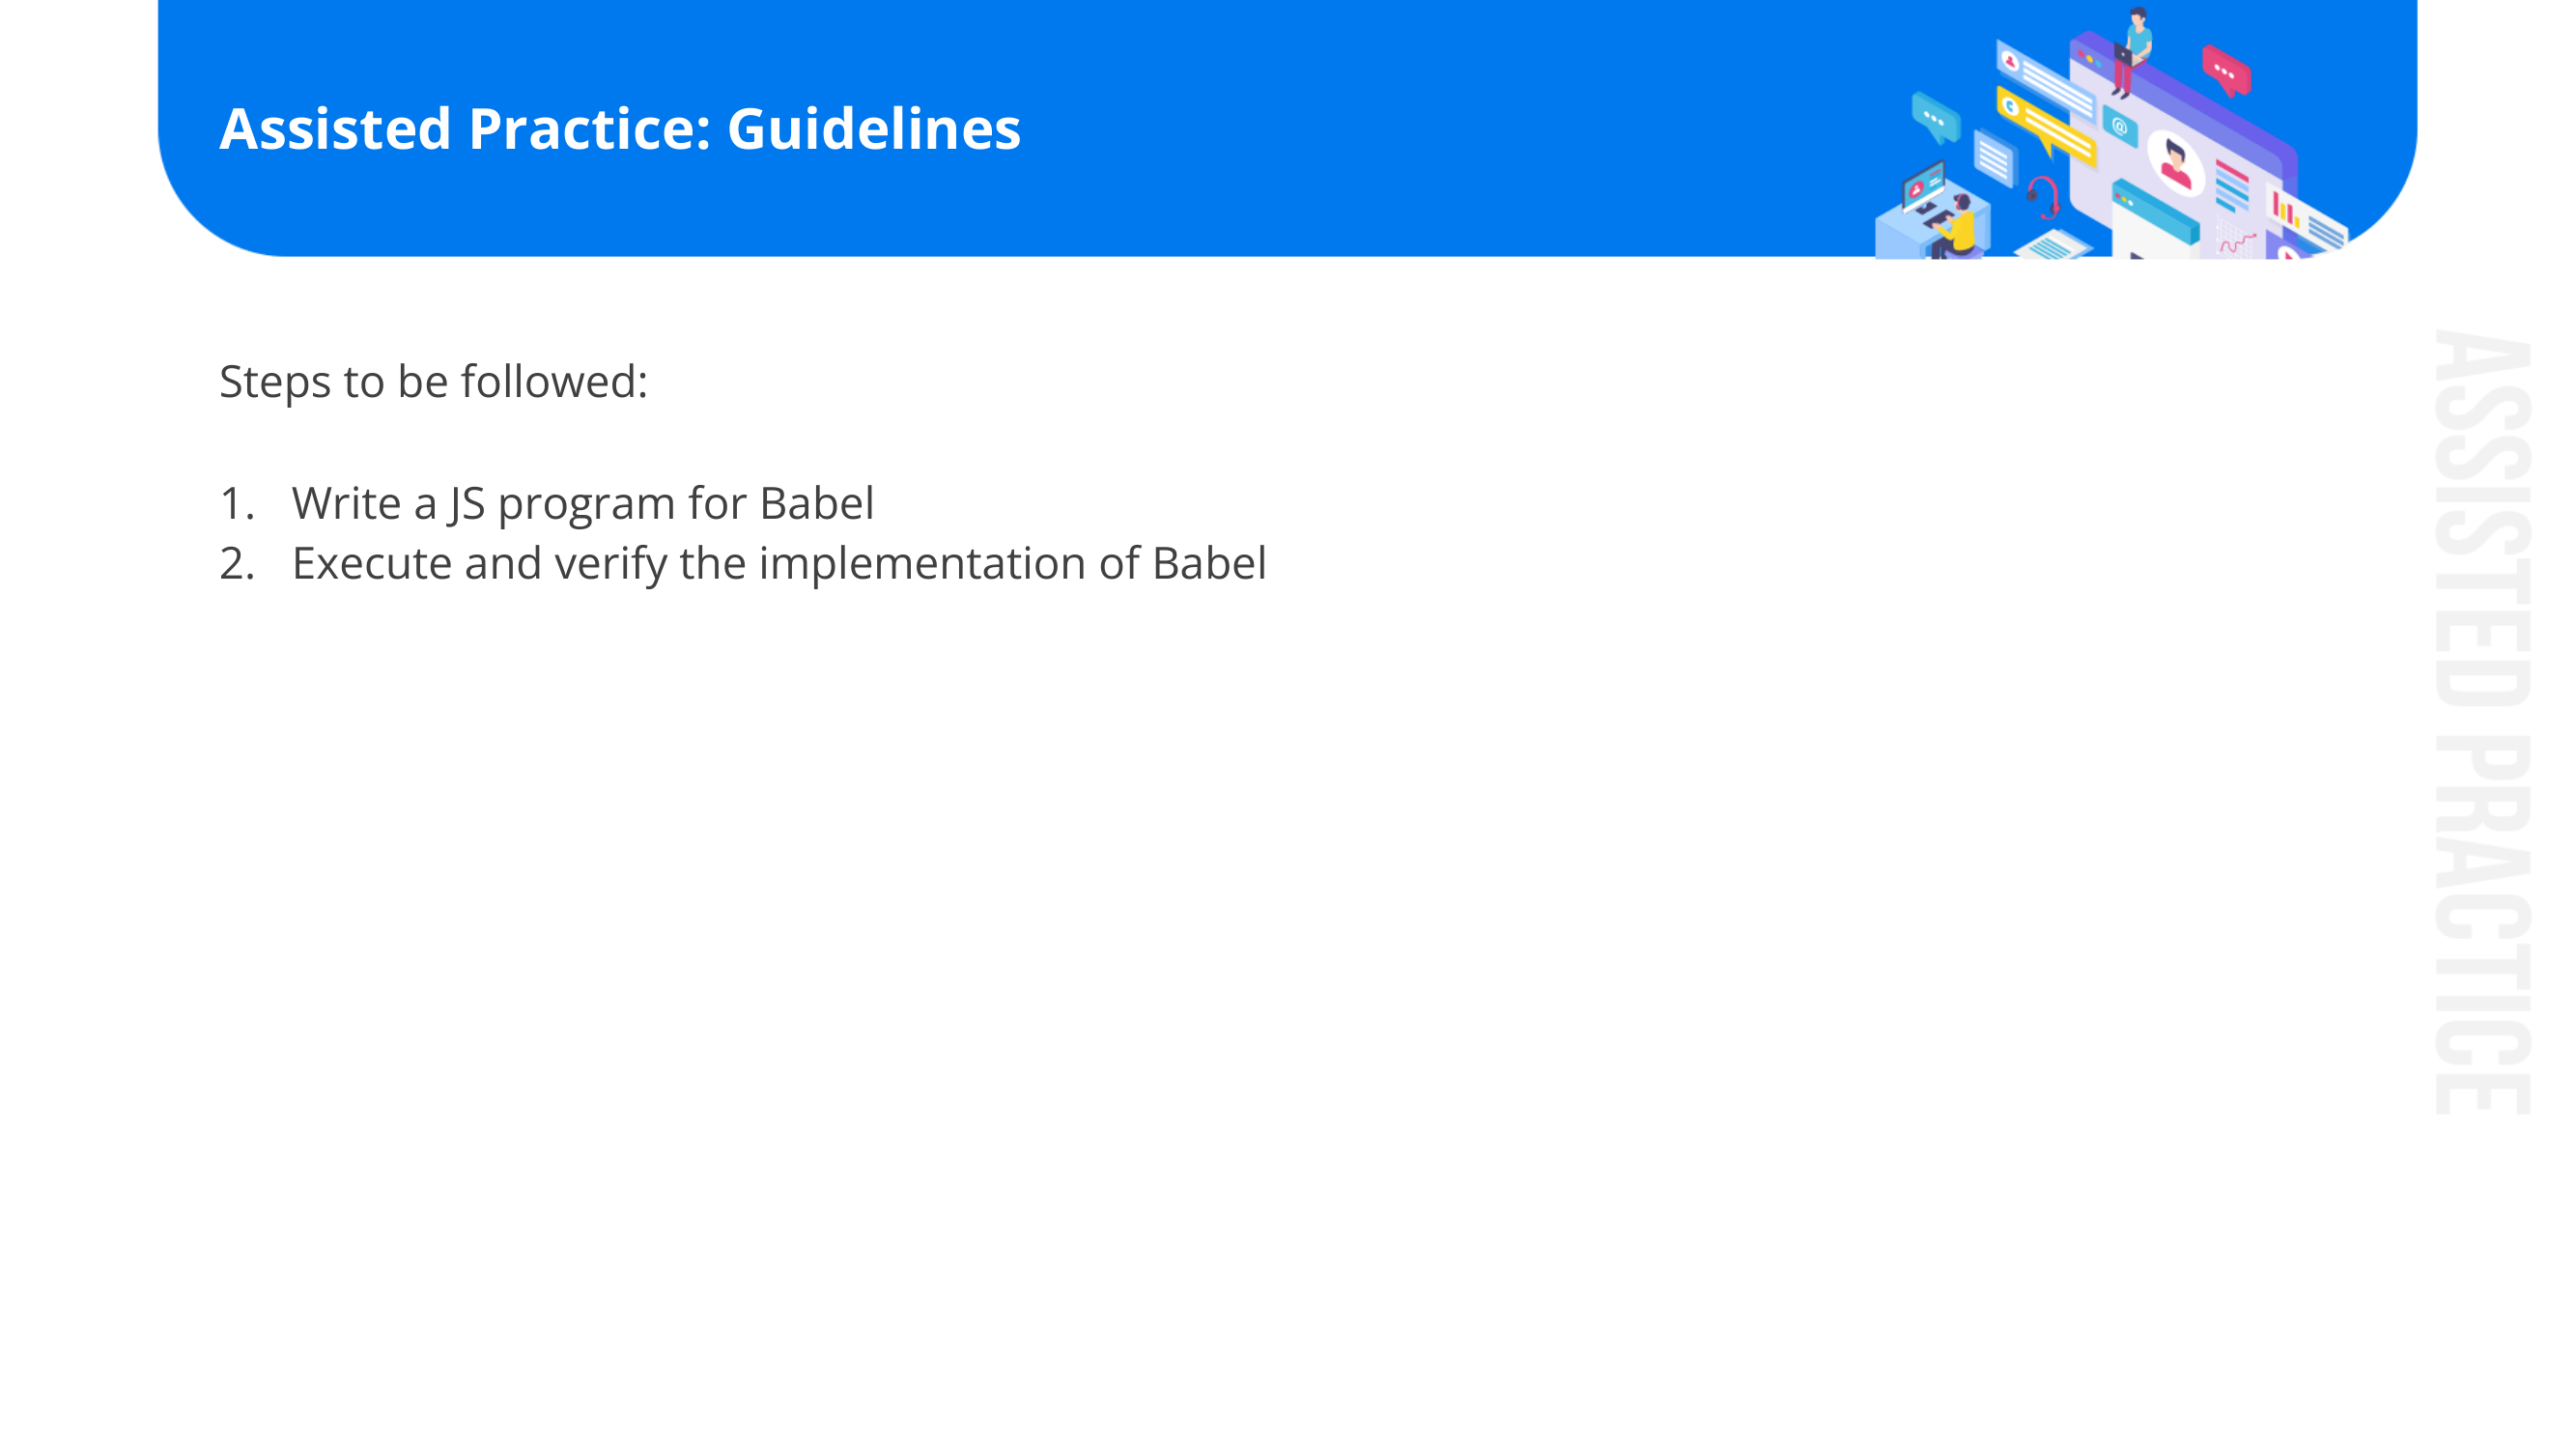

Assisted Practice: Guidelines
Steps to be followed:

Write a JS program for Babel
Execute and verify the implementation of Babel